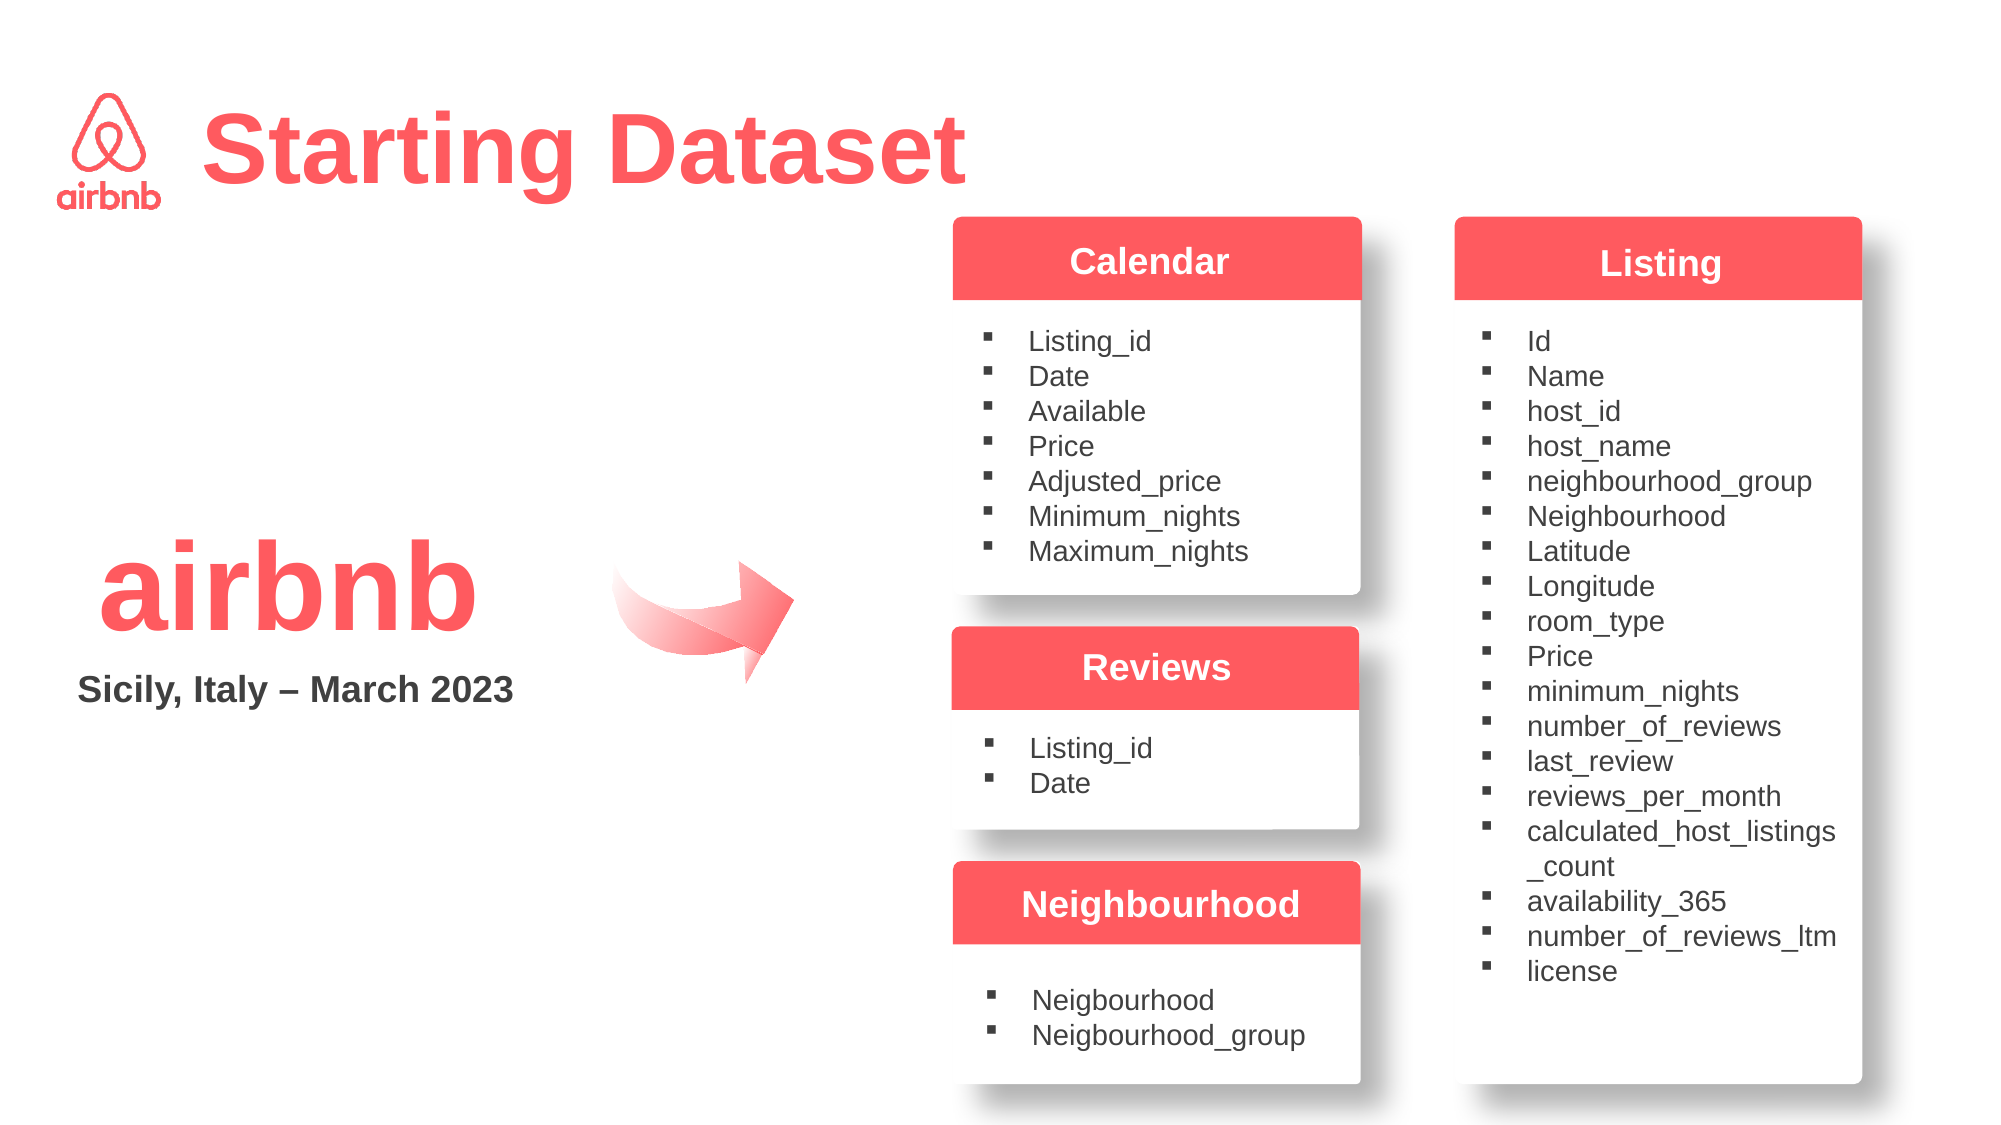

# Starting Dataset

Calendar
Listing
Id
Name
host_id
host_name
neighbourhood_group
Neighbourhood
Latitude
Longitude
room_type
Price
minimum_nights
number_of_reviews
last_review
reviews_per_month
calculated_host_listings_count
availability_365
number_of_reviews_ltm
license
Listing_id
Date
Available
Price
Adjusted_price
Minimum_nights
Maximum_nights
airbnb

Reviews
Sicily, Italy – March 2023
Listing_id
Date

Neighbourhood
Neigbourhood
Neigbourhood_group
3